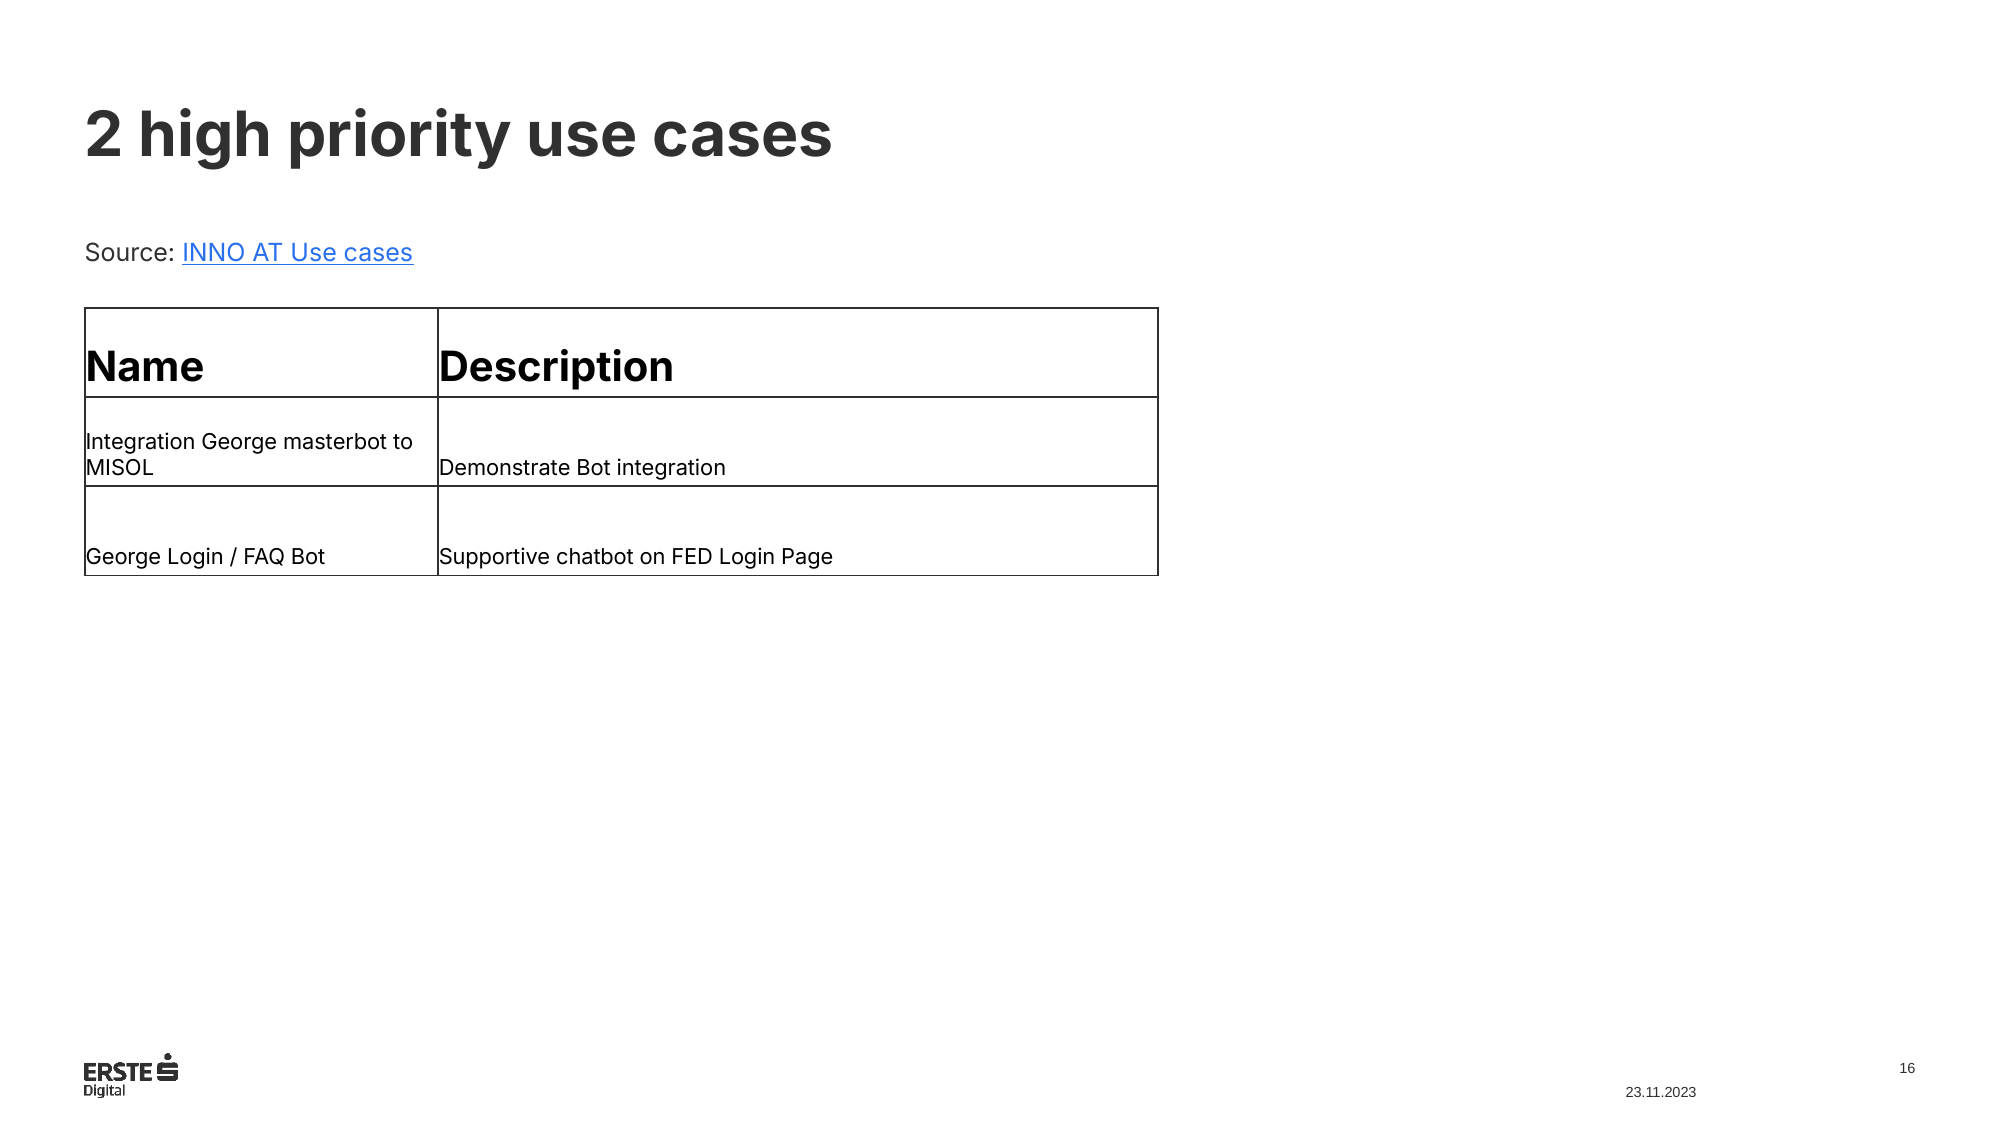

# 2 high priority use cases Source: INNO AT Use cases
| Name | Description |
| --- | --- |
| Integration George masterbot to MISOL | Demonstrate Bot integration |
| George Login / FAQ Bot | Supportive chatbot on FED Login Page |
16

23.11.2023